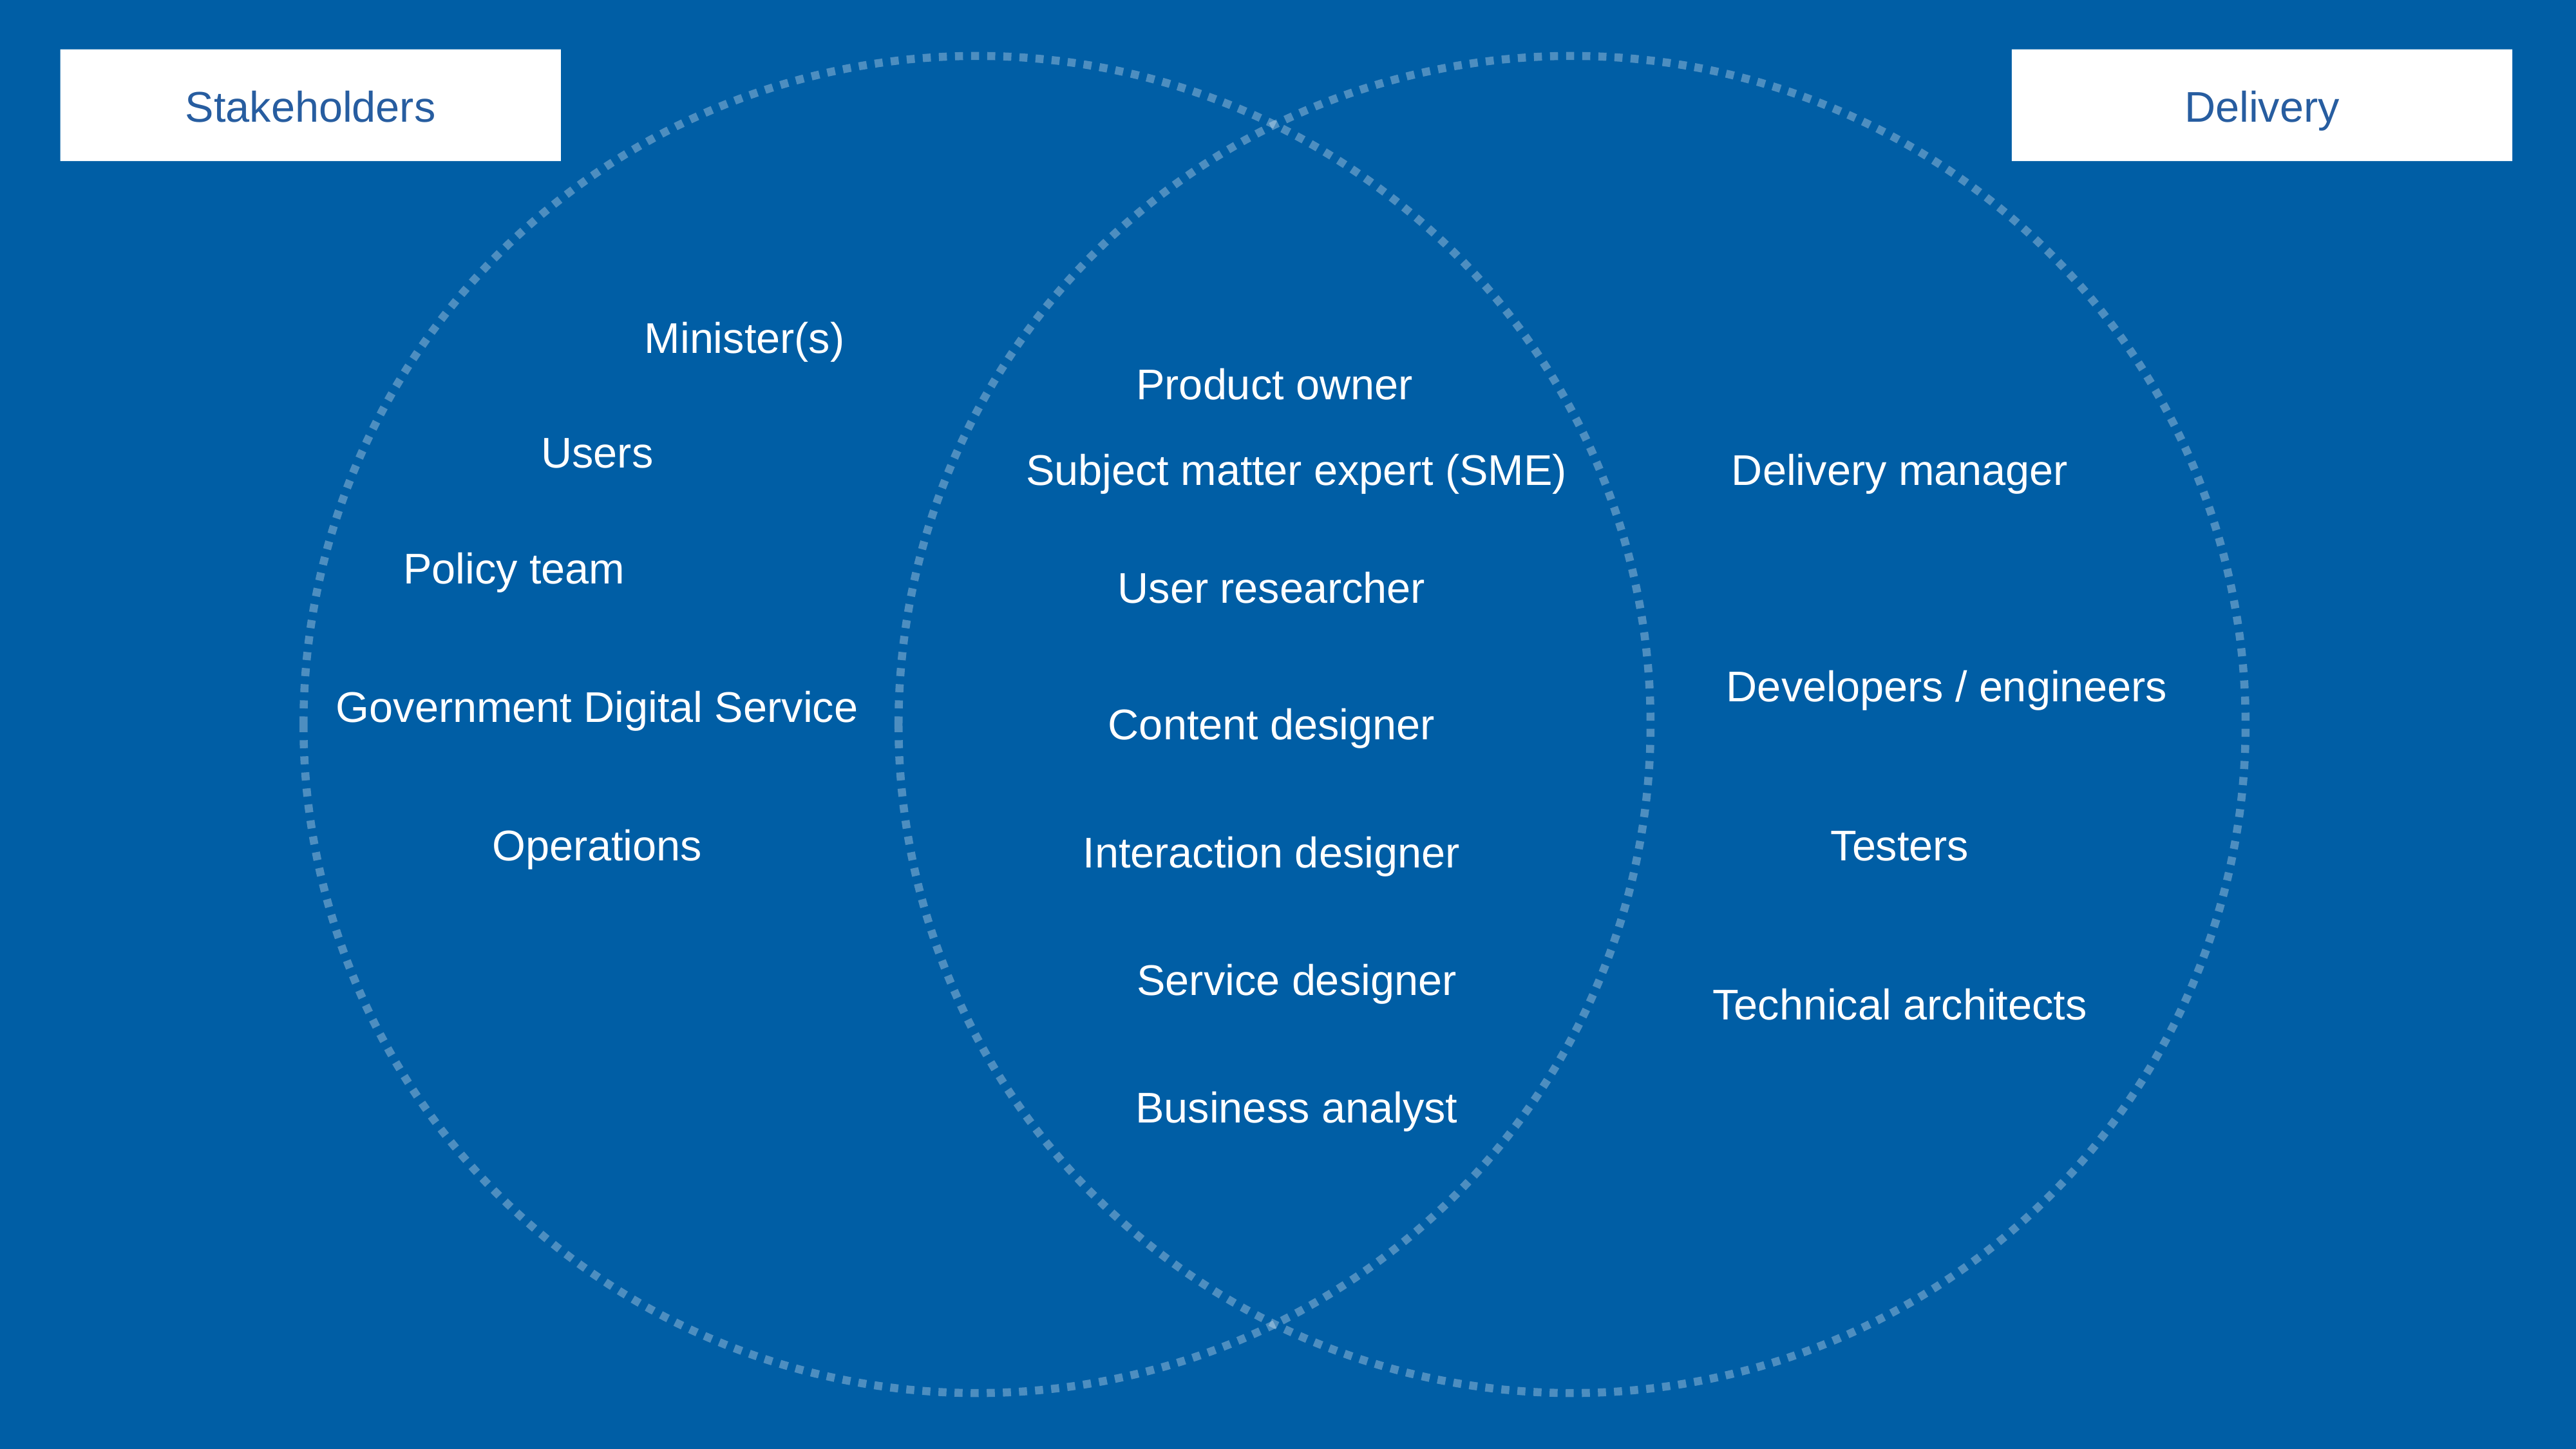

Stakeholders
Delivery

Minister(s)
Product owner
Users
Subject matter expert (SME)
Delivery manager
Policy team
User researcher
Developers / engineers
Government Digital Service
Content designer
Operations
Testers
Interaction designer
Service designer
Technical architects
Business analyst